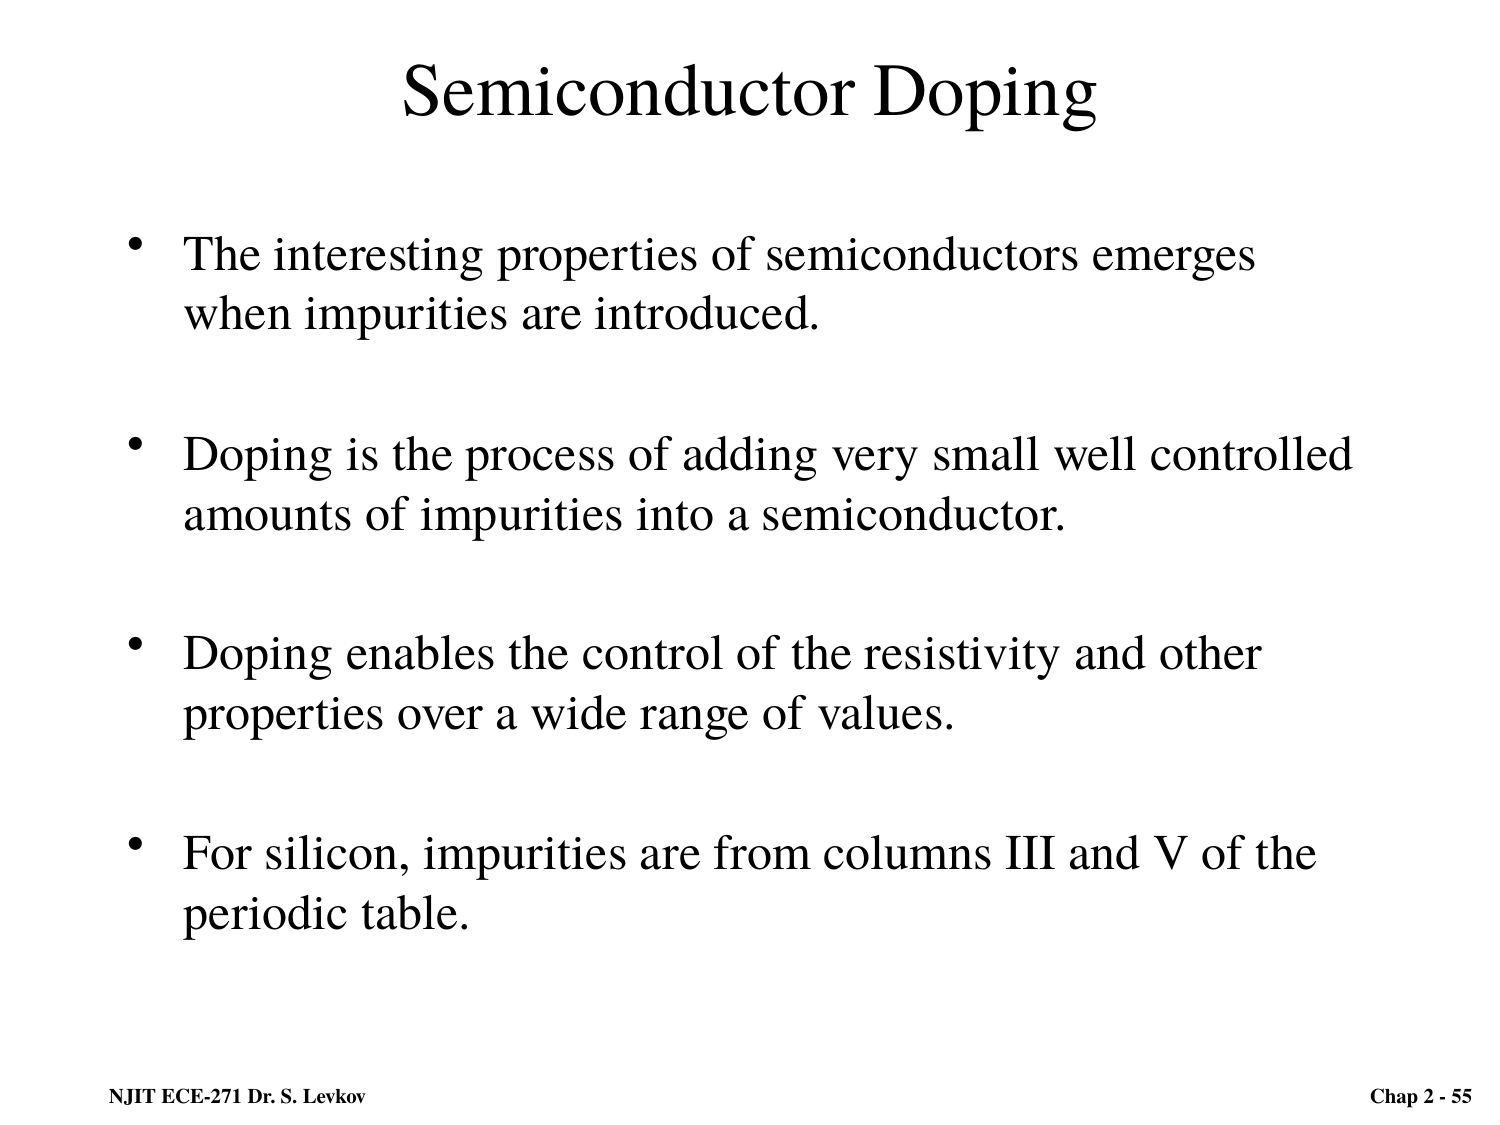

# Semiconductor Doping
The interesting properties of semiconductors emerges when impurities are introduced.

Doping is the process of adding very small well controlled amounts of impurities into a semiconductor.

Doping enables the control of the resistivity and other properties over a wide range of values.

For silicon, impurities are from columns III and V of the periodic table.
NJIT ECE-271 Dr. S. Levkov
 Chap 2 - 55